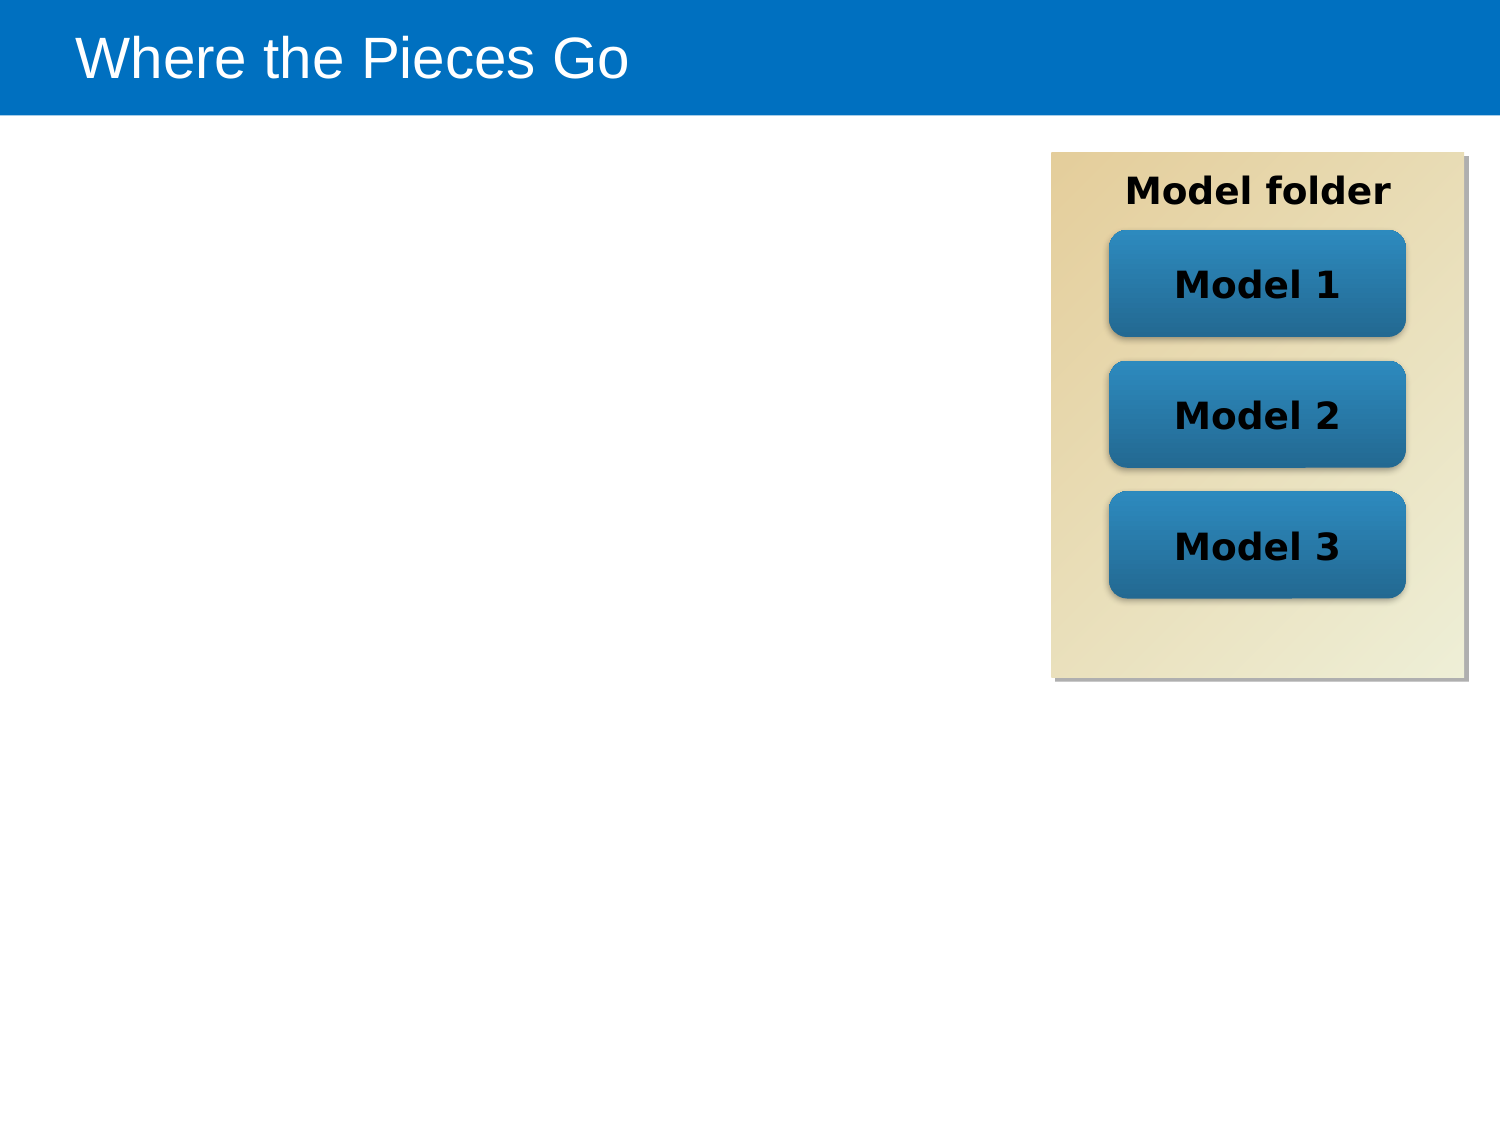

# Where the Pieces Go
Model folder

Model 1
Model 2
Model 3